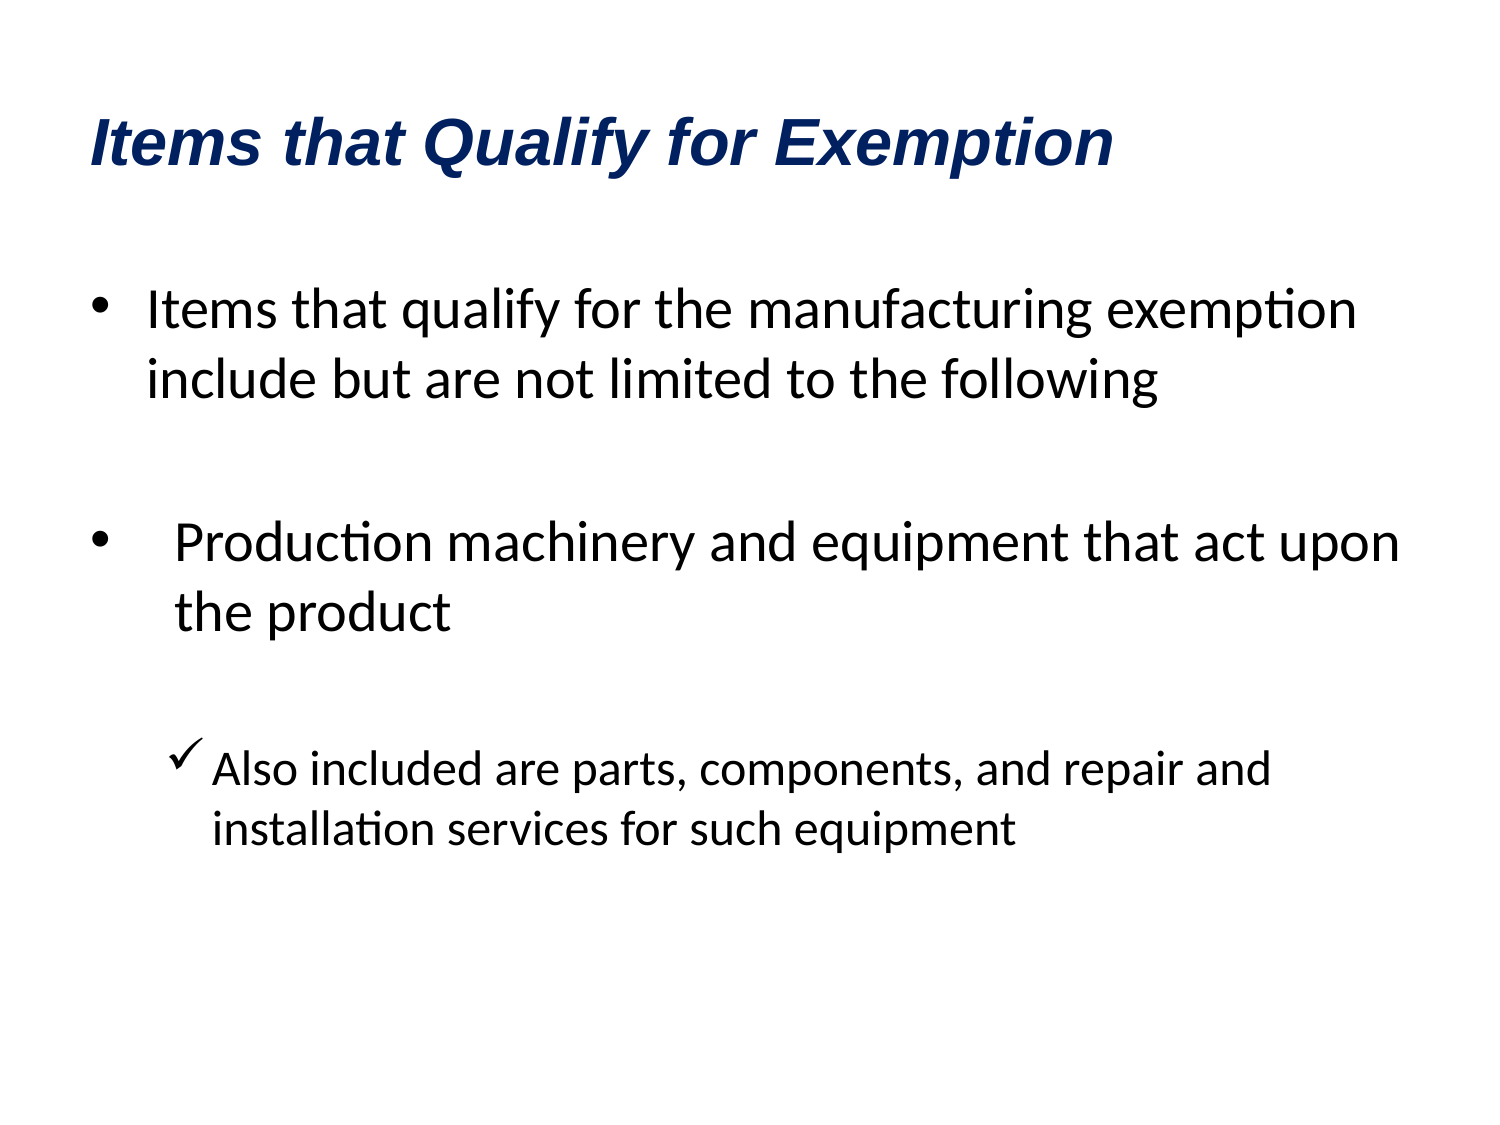

# Items that Qualify for Exemption
Items that qualify for the manufacturing exemption include but are not limited to the following

Production machinery and equipment that act upon the product

Also included are parts, components, and repair and installation services for such equipment